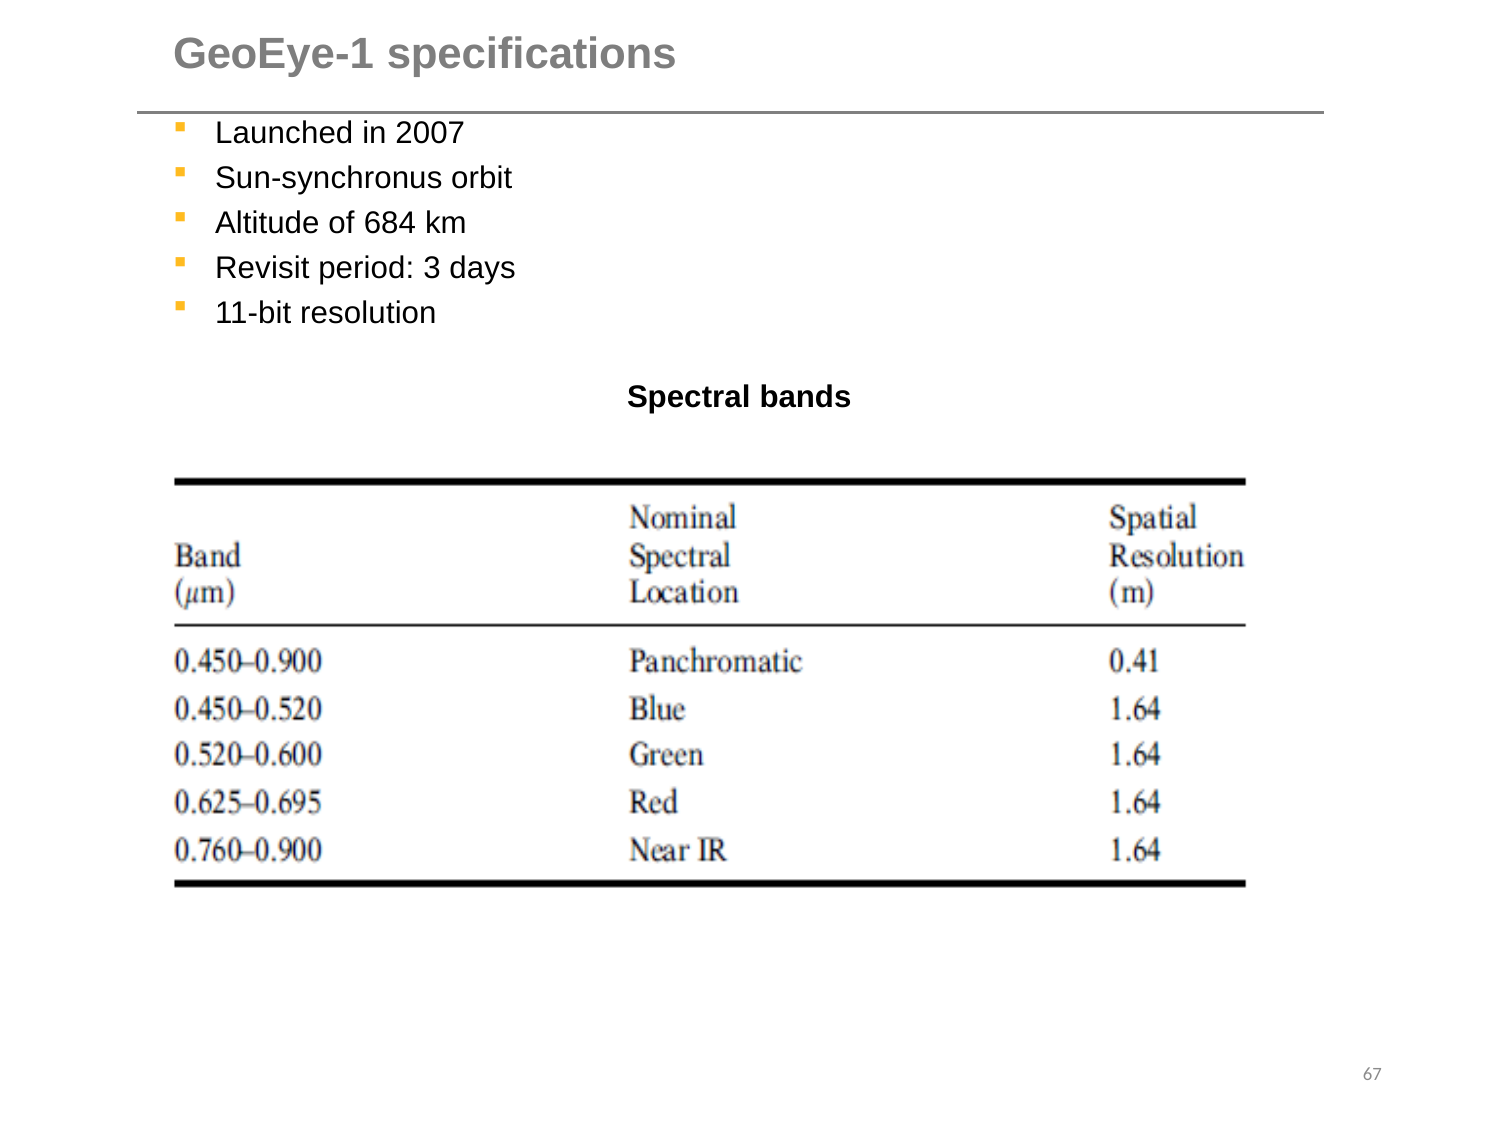

GeoEye-1 specifications
Launched in 2007
Sun-synchronus orbit
Altitude of 684 km
Revisit period: 3 days
11-bit resolution

Spectral bands

67